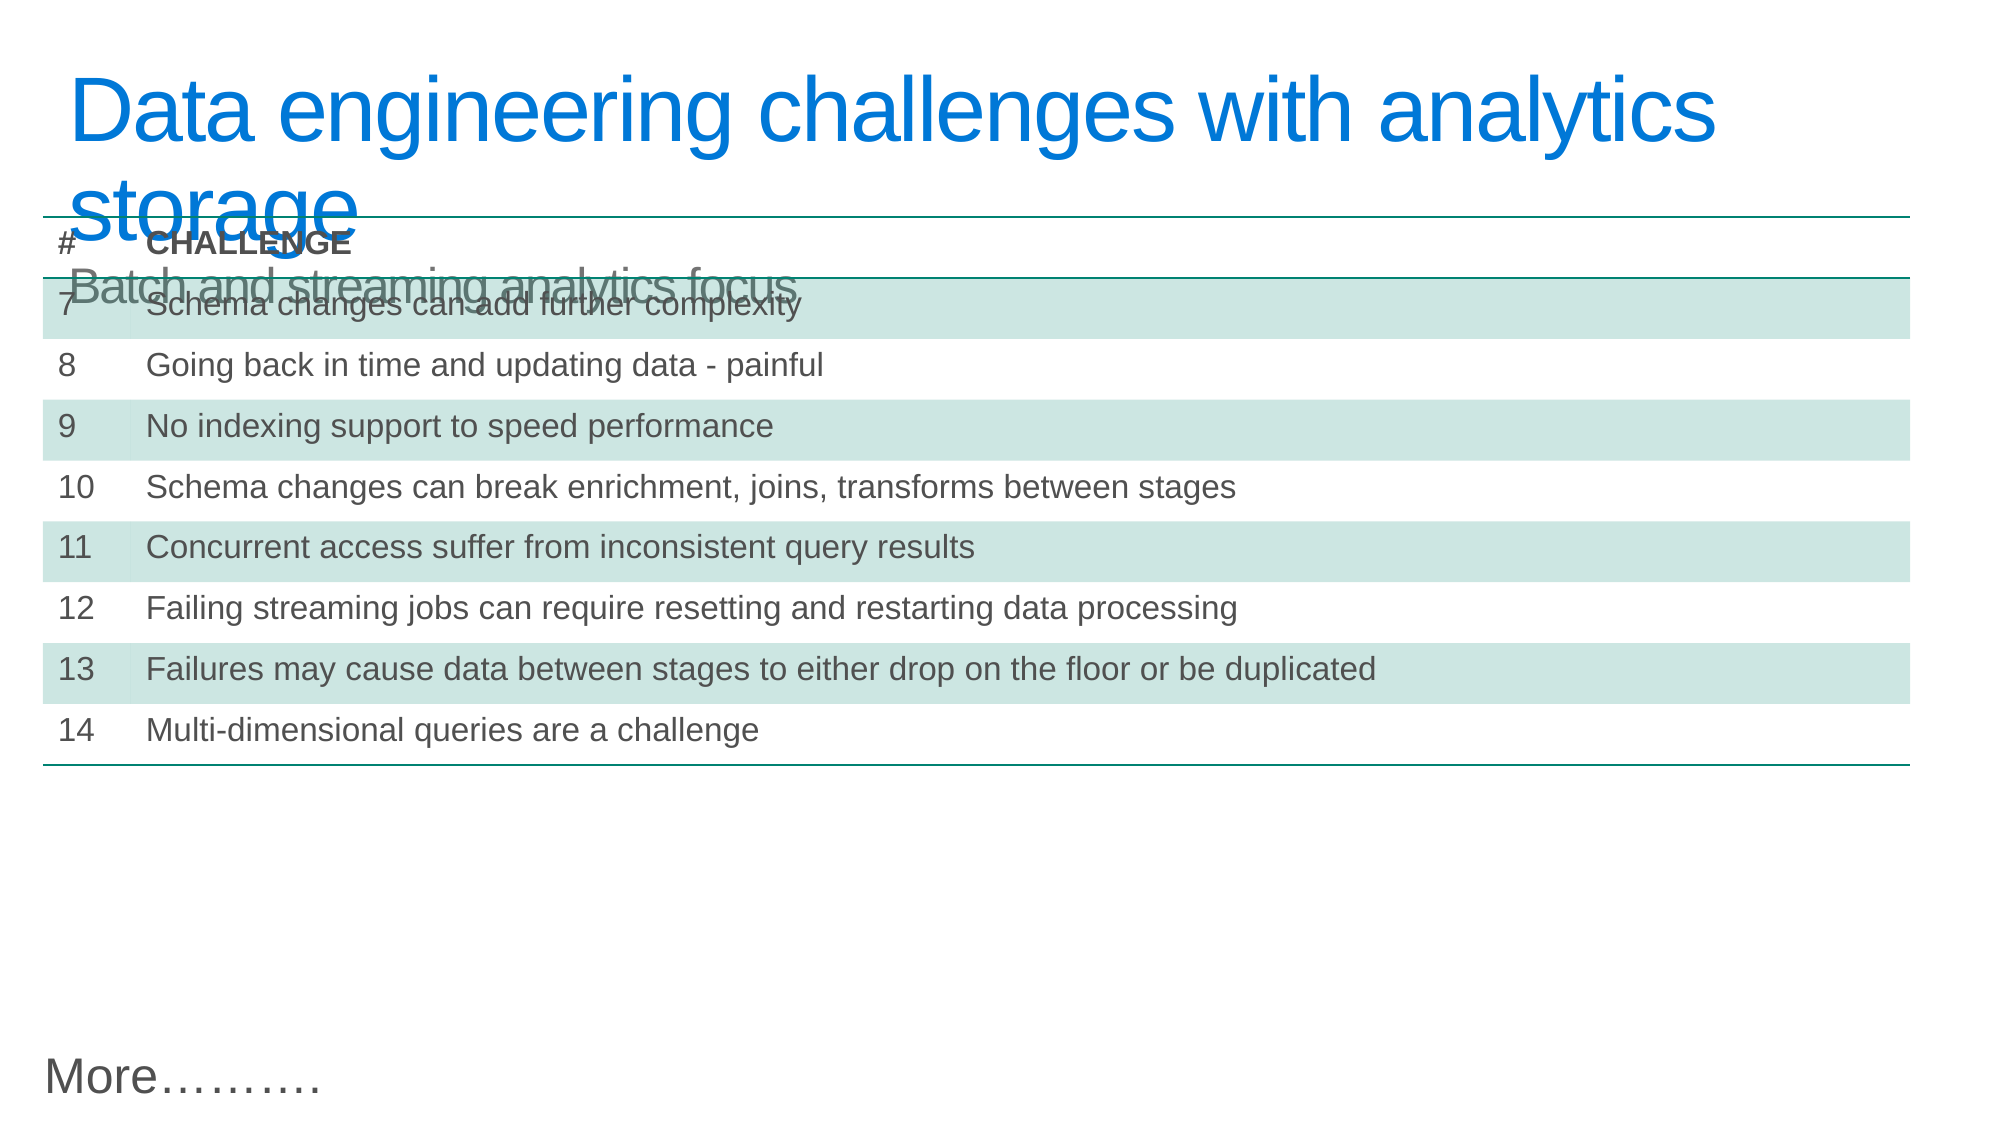

# Data engineering challenges with analytics storage Batch and streaming analytics focus
| # | CHALLENGE |
| --- | --- |
| 7 | Schema changes can add further complexity |
| 8 | Going back in time and updating data - painful |
| 9 | No indexing support to speed performance |
| 10 | Schema changes can break enrichment, joins, transforms between stages |
| 11 | Concurrent access suffer from inconsistent query results |
| 12 | Failing streaming jobs can require resetting and restarting data processing |
| 13 | Failures may cause data between stages to either drop on the floor or be duplicated |
| 14 | Multi-dimensional queries are a challenge |
More……….